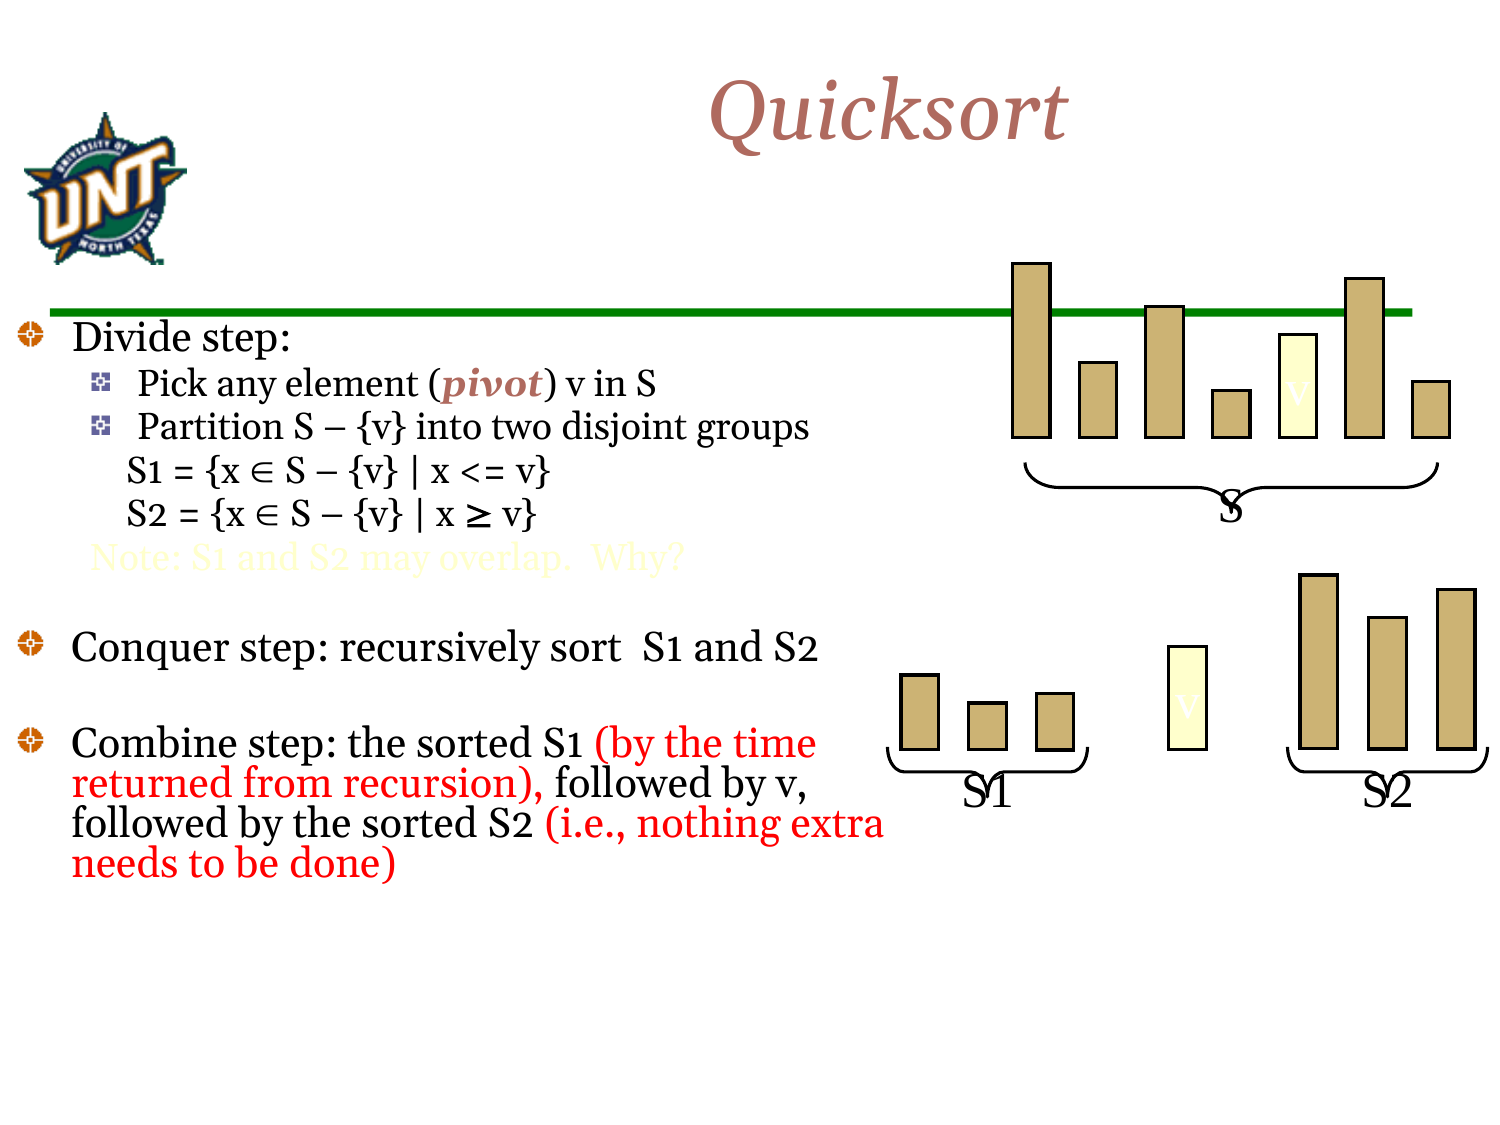

# Quicksort

S

Divide step:
Pick any element (pivot) v in S
Partition S – {v} into two disjoint groups
    S1 = {x ∈ S – {v} | x <= v}
    S2 = {x ∈ S – {v} | x ≥ v}
Note: S1 and S2 may overlap.  Why?

Conquer step: recursively sort  S1 and S2

Combine step: the sorted S1 (by the time returned from recursion), followed by v, followed by the sorted S2 (i.e., nothing extra needs to be done)

v

v
S1
S2